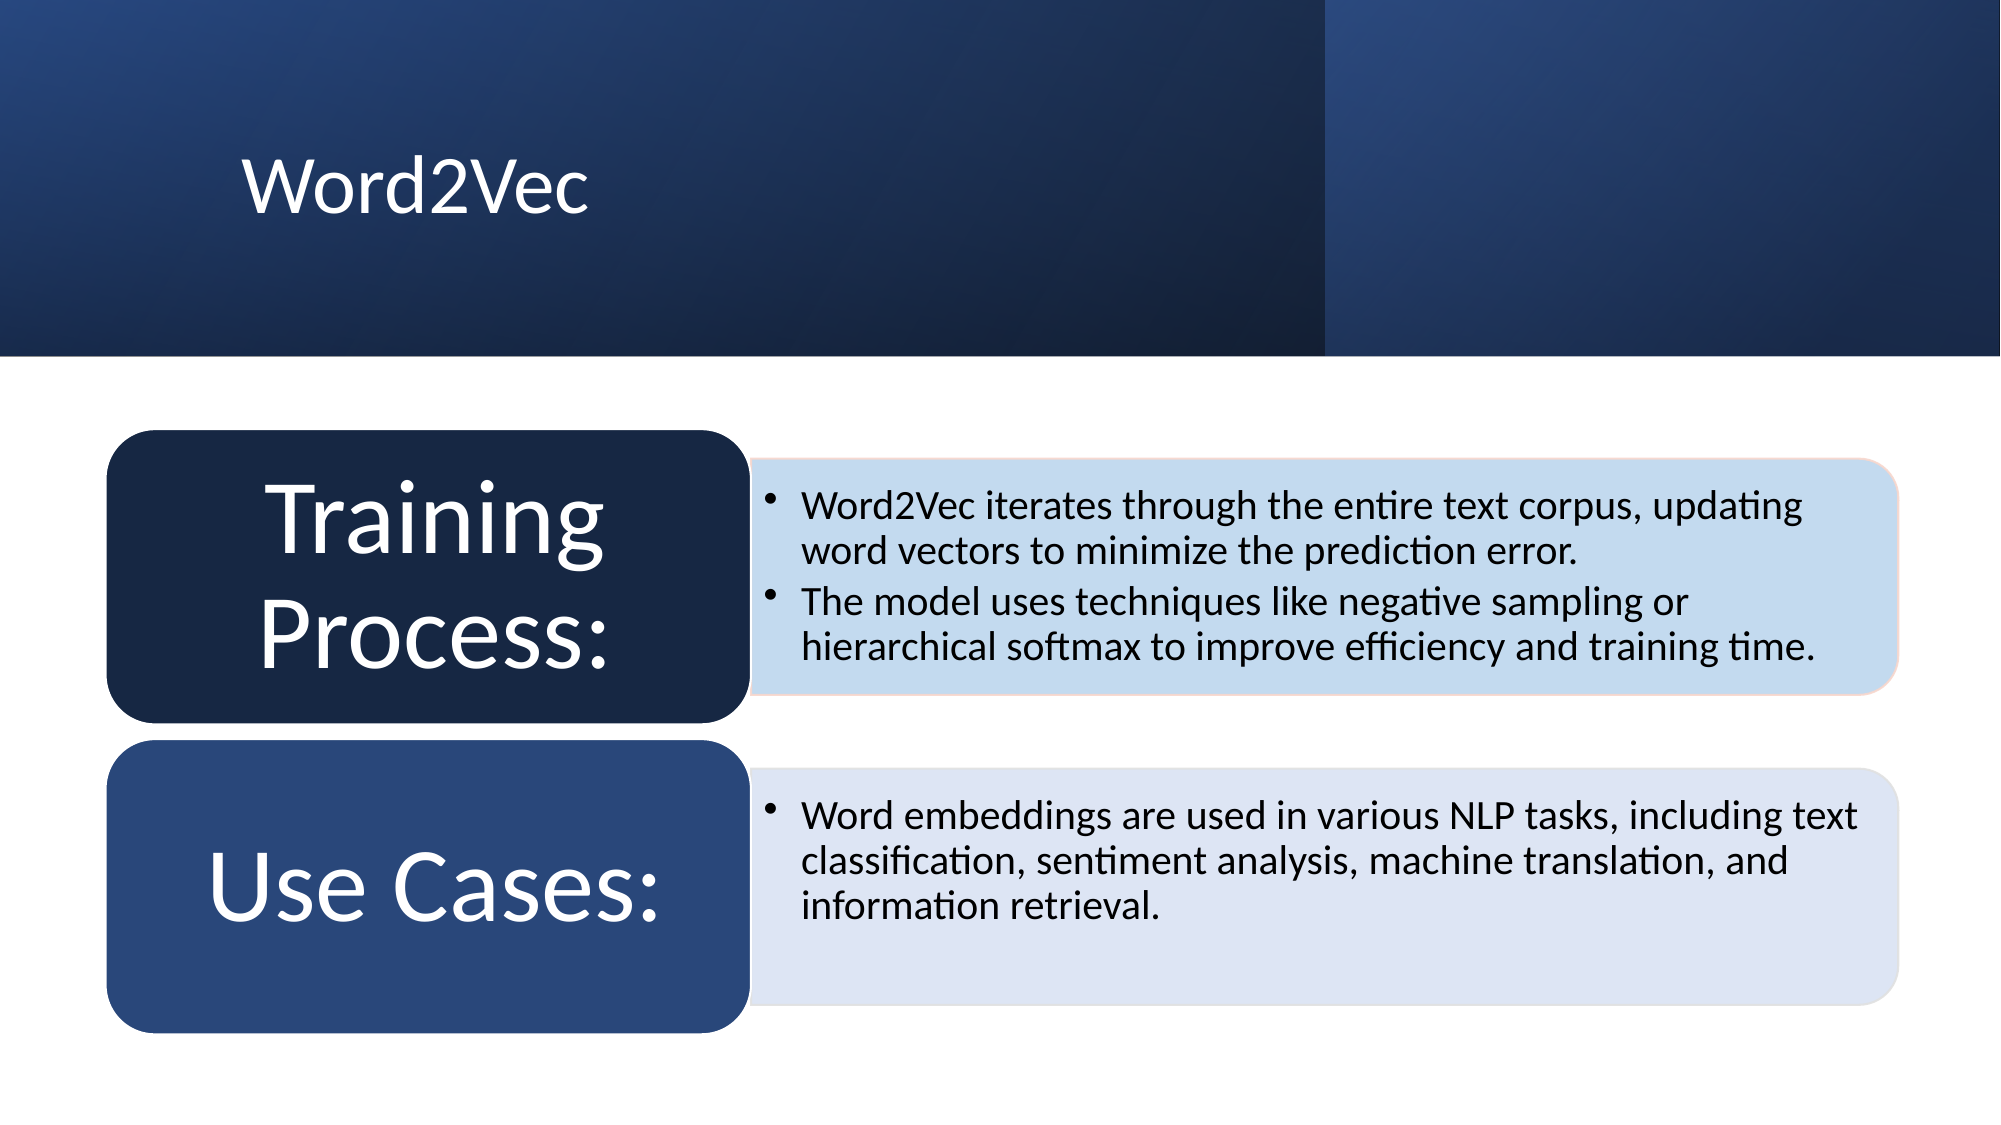

# Word2Vec
Word2Vec iterates through the entire text corpus, updating word vectors to minimize the prediction error.
The model uses techniques like negative sampling or hierarchical softmax to improve efficiency and training time.
Training Process:
Word embeddings are used in various NLP tasks, including text classification, sentiment analysis, machine translation, and information retrieval.

Use Cases:
Feature Engineering
99